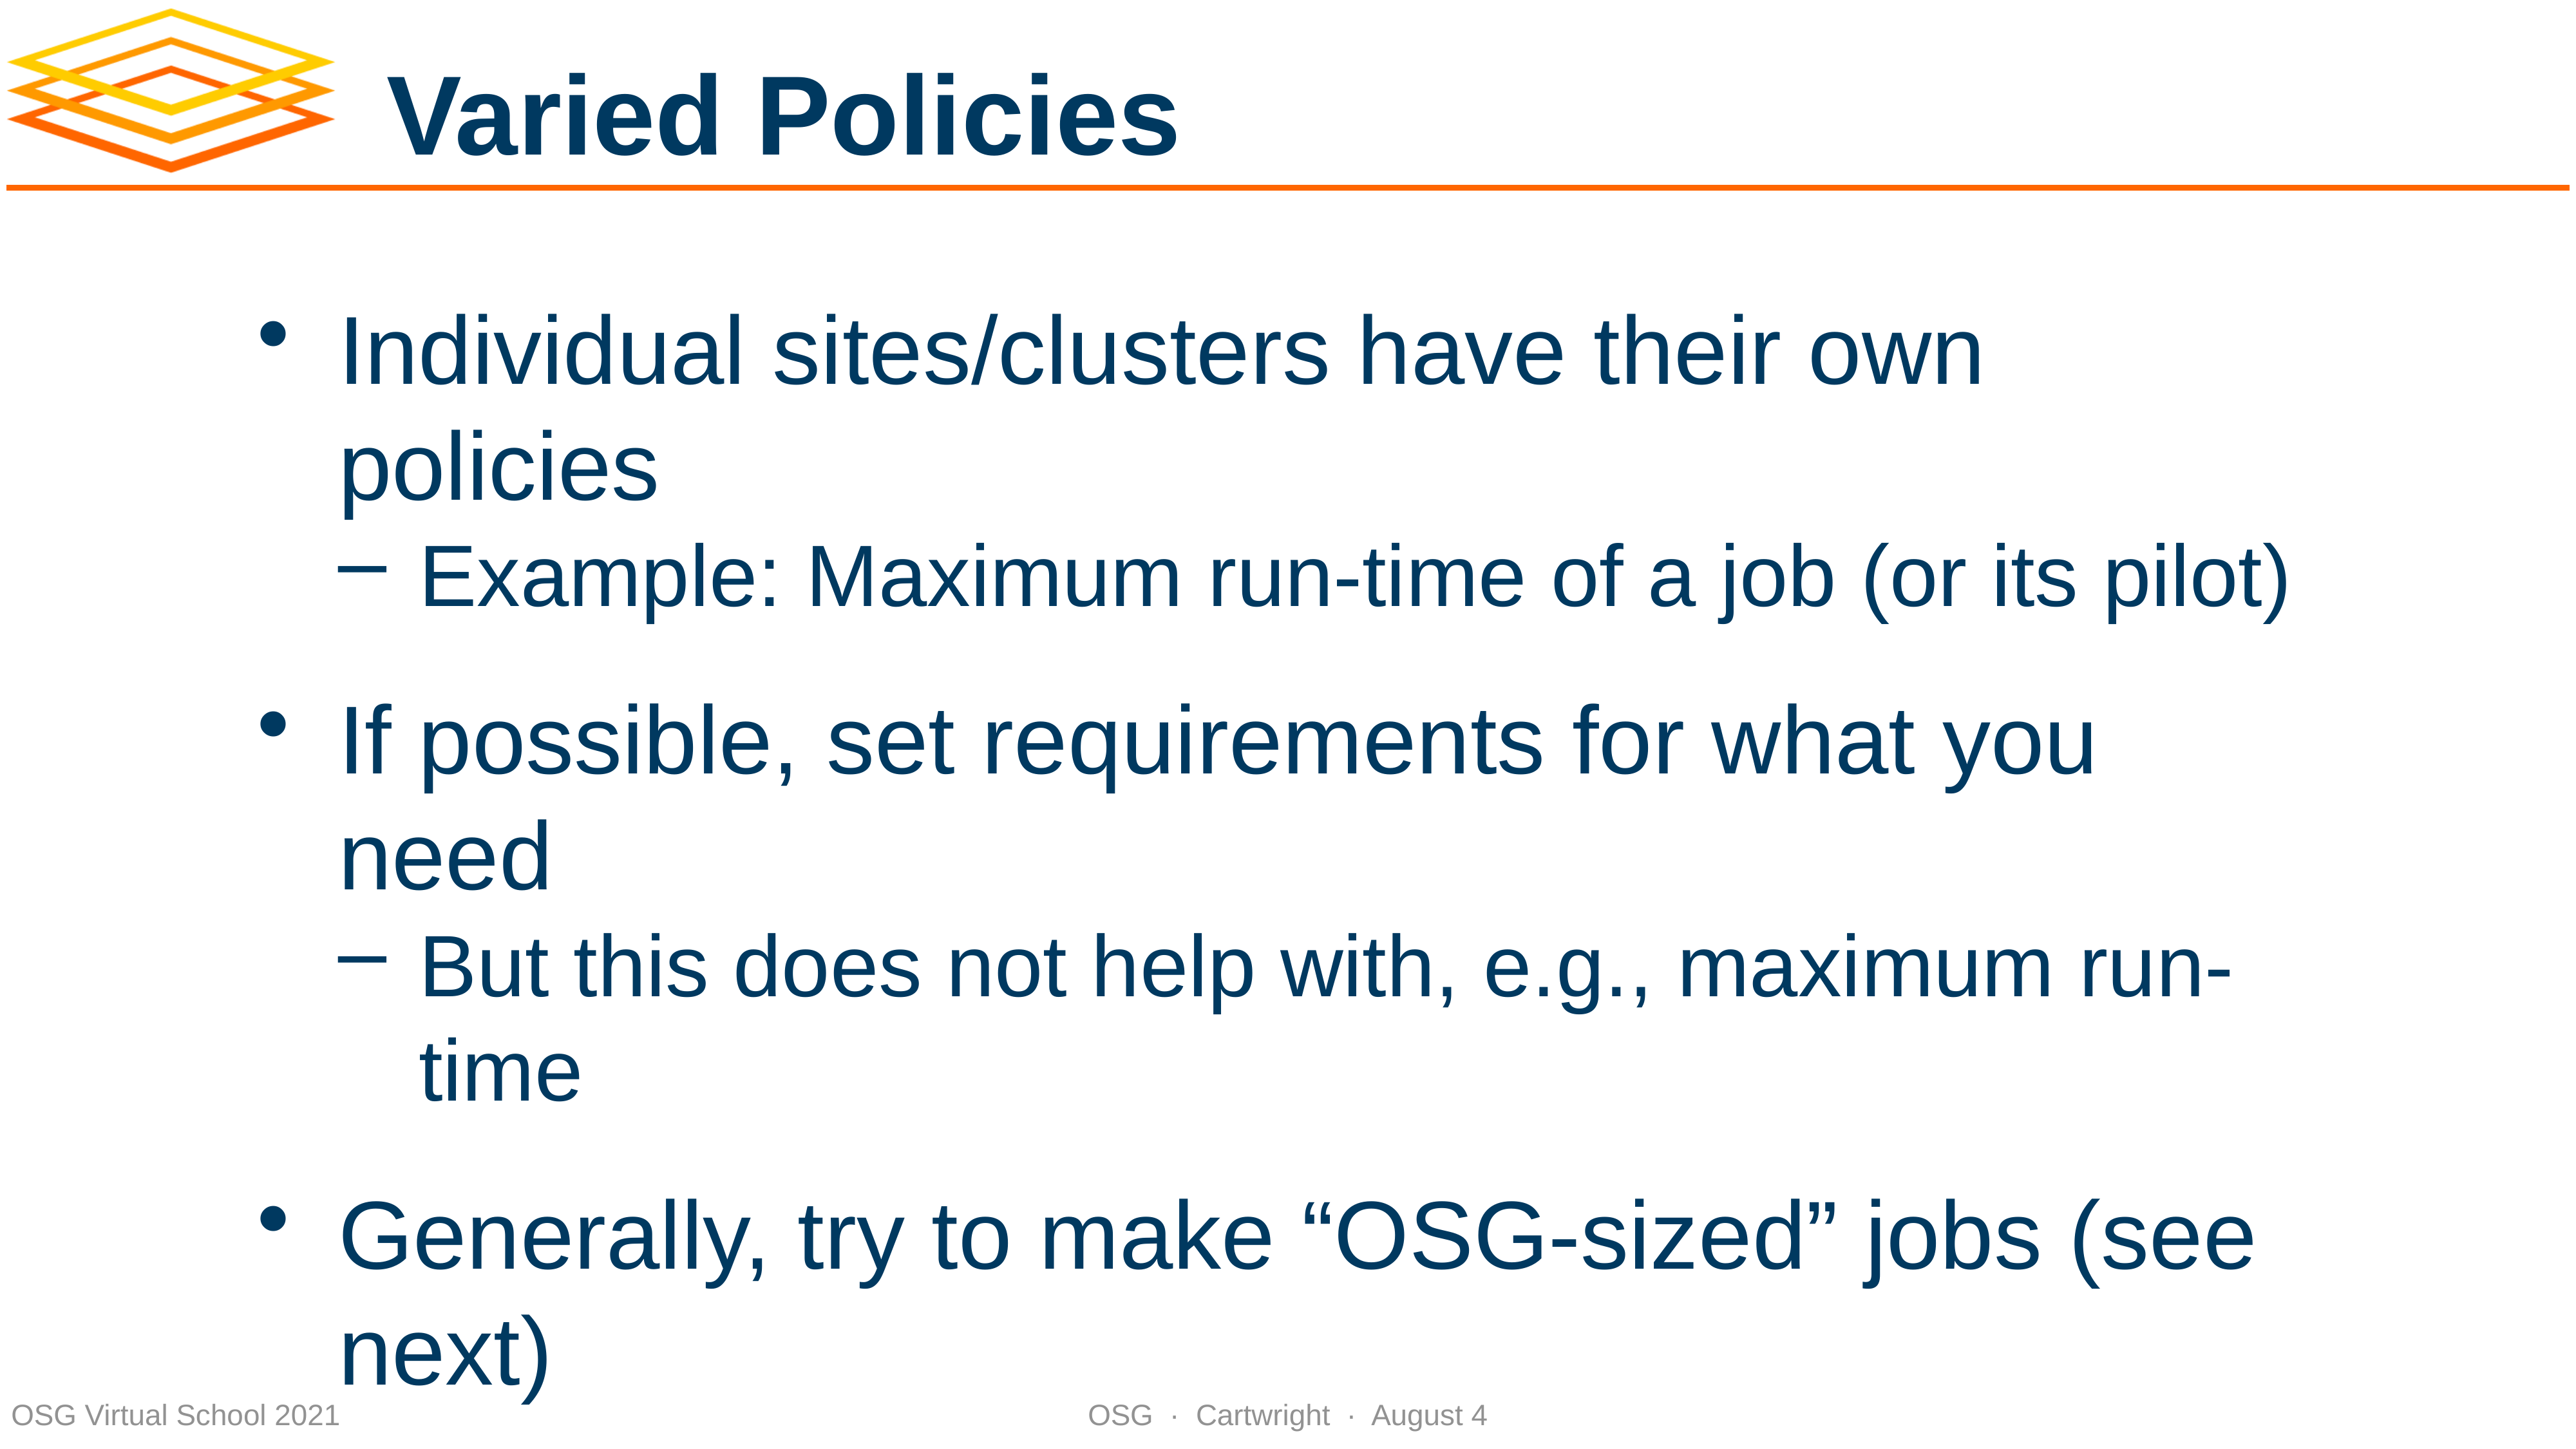

# Varied Policies
Individual sites/clusters have their own policies
Example: Maximum run-time of a job (or its pilot)
If possible, set requirements for what you need
But this does not help with, e.g., maximum run-time
Generally, try to make “OSG-sized” jobs (see next)
30